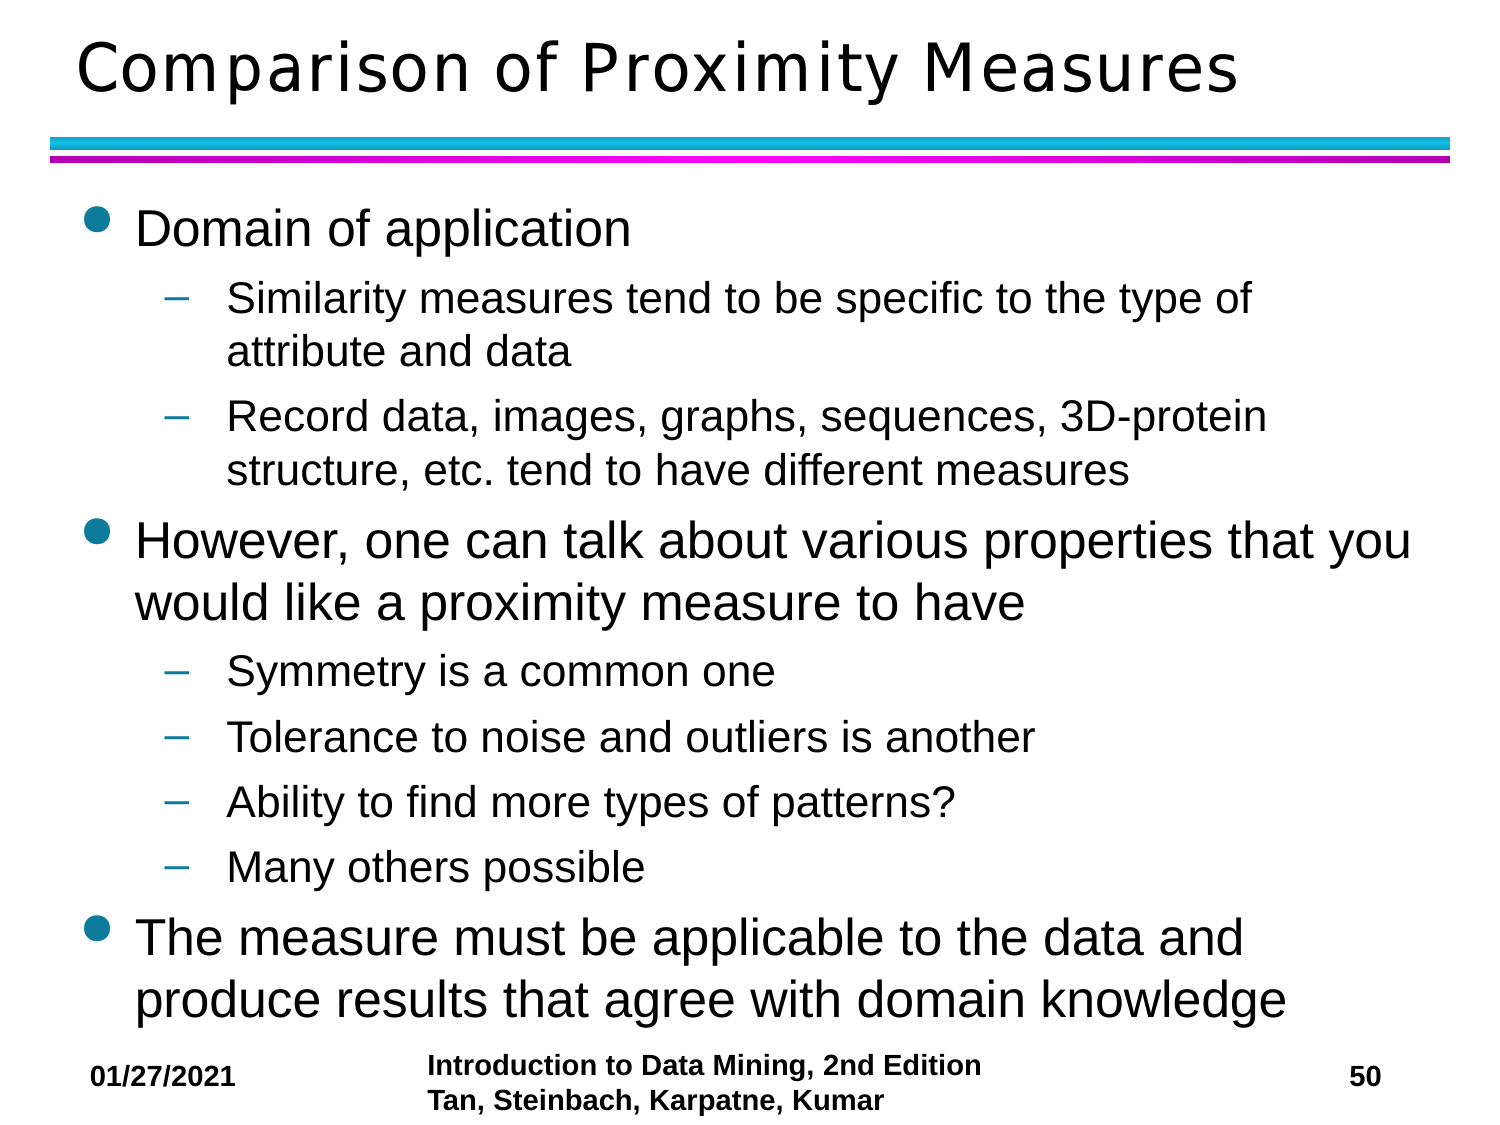

Comparison of Proximity Measures
Domain of application
Similarity measures tend to be specific to the type of attribute and data
Record data, images, graphs, sequences, 3D-protein structure, etc. tend to have different measures
However, one can talk about various properties that you would like a proximity measure to have
Symmetry is a common one
Tolerance to noise and outliers is another
Ability to find more types of patterns?
Many others possible
The measure must be applicable to the data and produce results that agree with domain knowledge